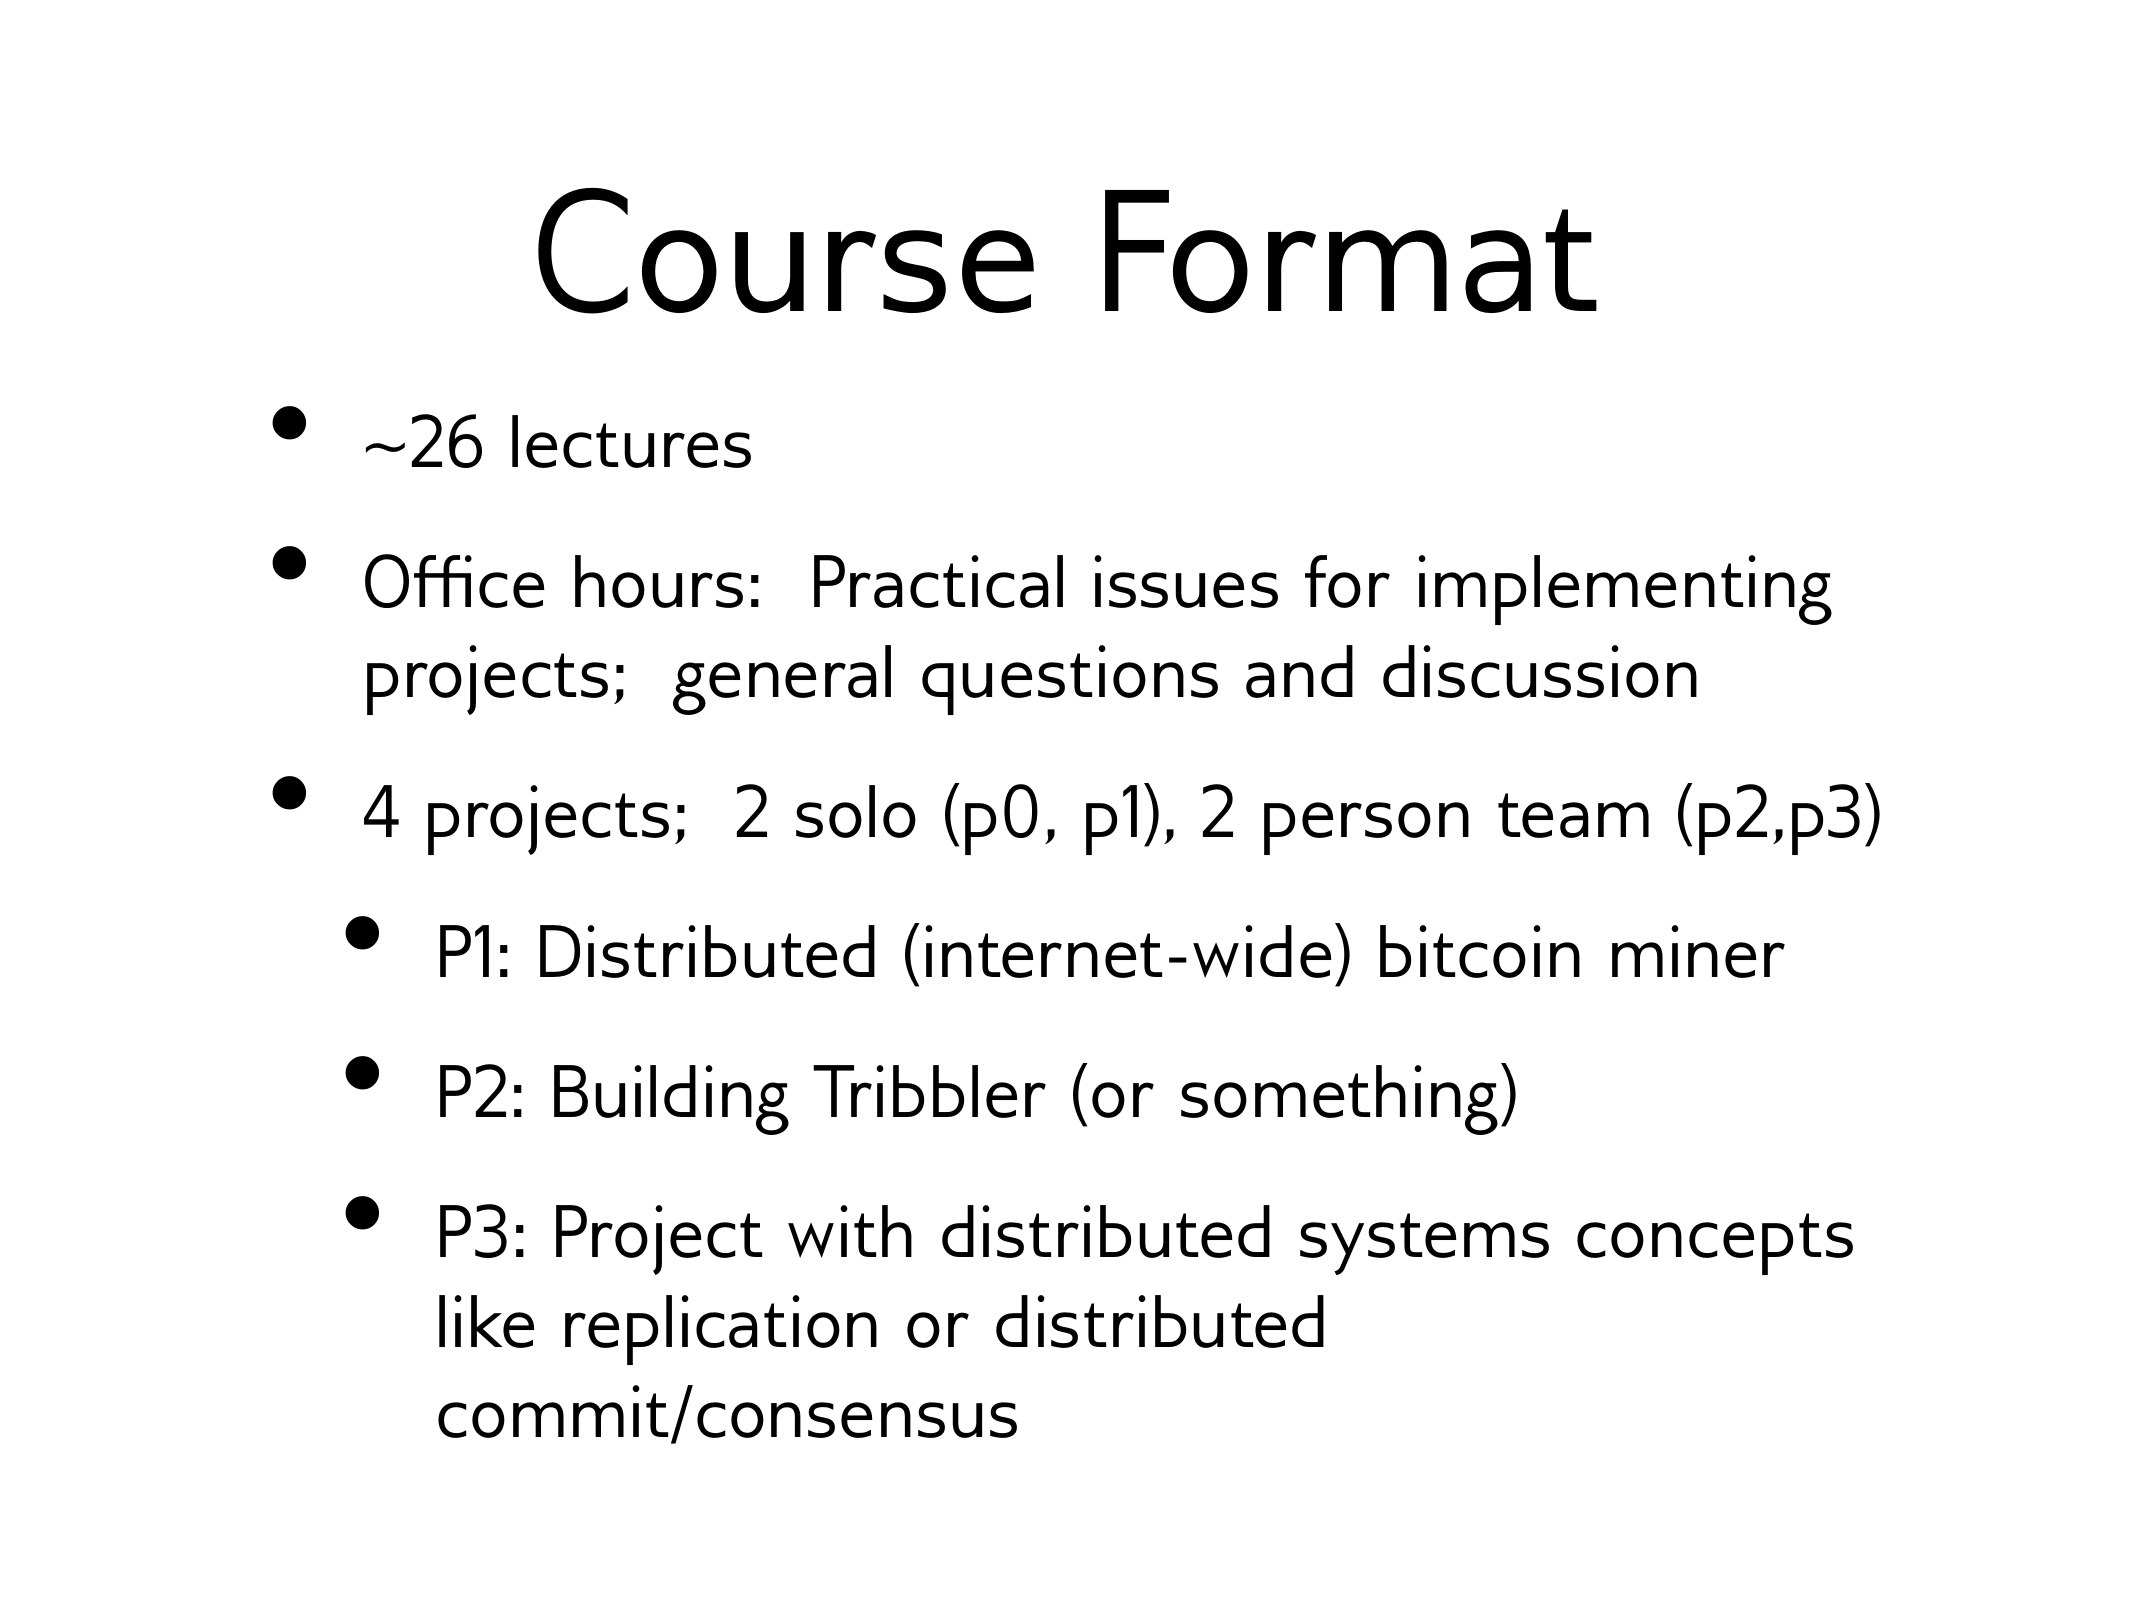

# Course Format
~26 lectures
Office hours:  Practical issues for implementing projects;  general questions and discussion
4 projects;  2 solo (p0, p1), 2 person team (p2,p3)
P1: Distributed (internet-wide) bitcoin miner
P2: Building Tribbler (or something)
P3: Project with distributed systems concepts like replication or distributed commit/consensus